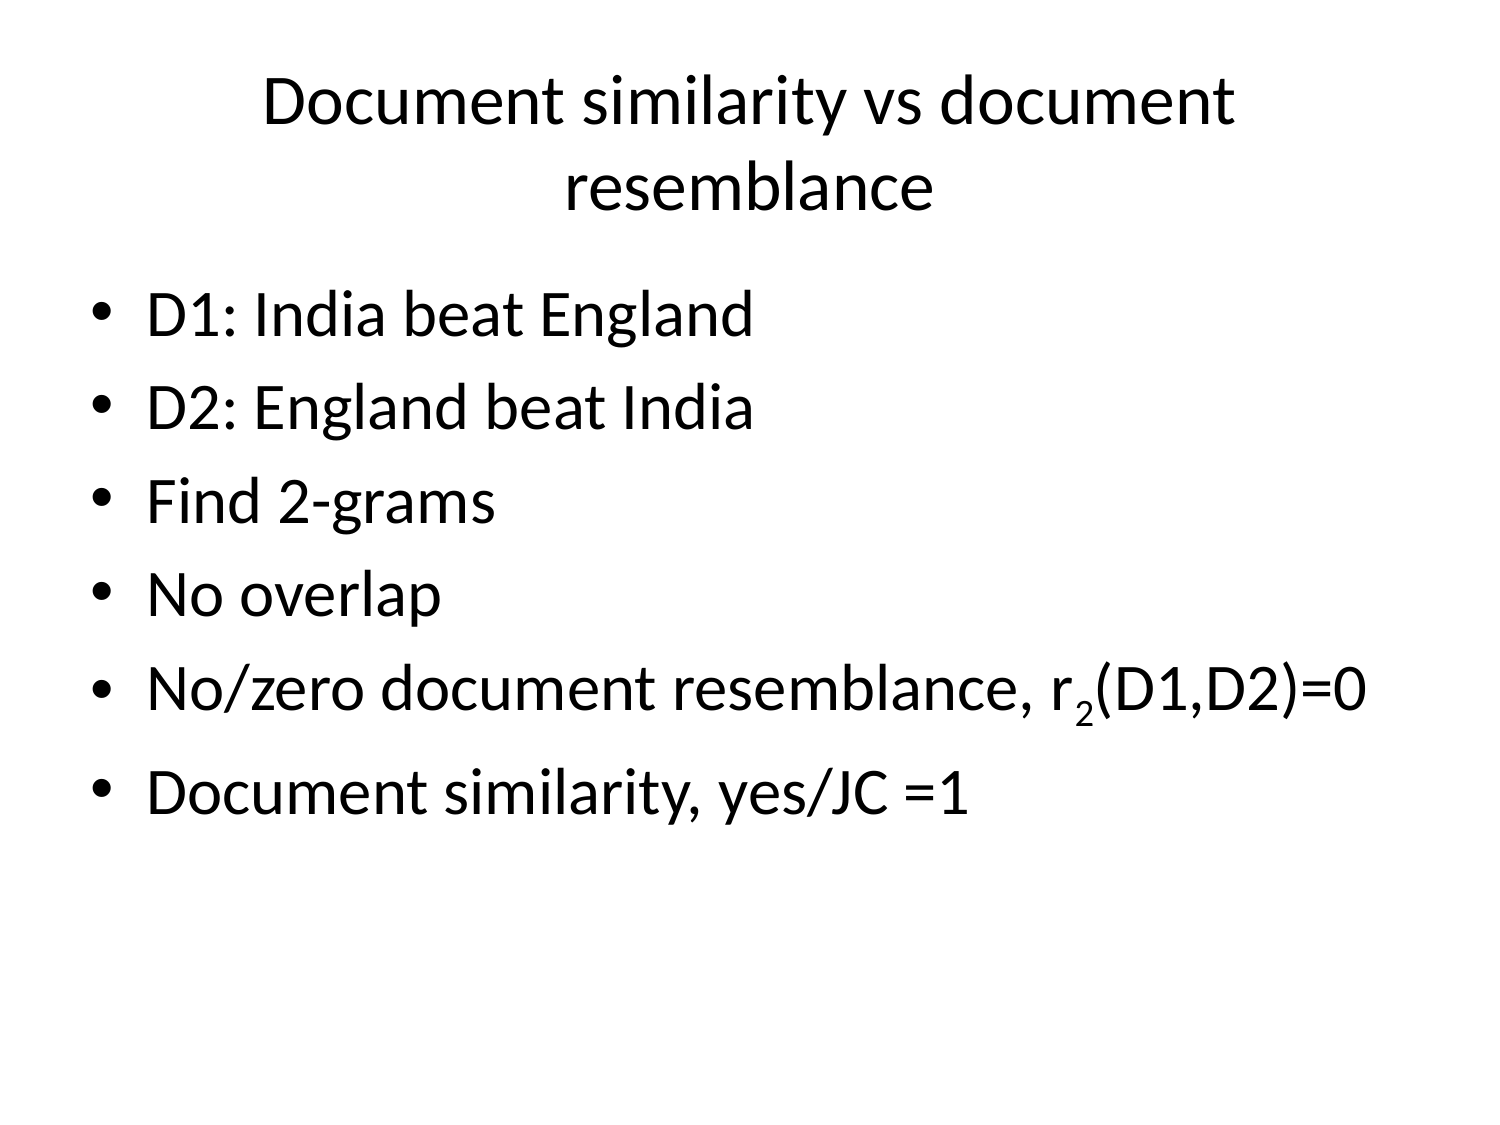

# Document similarity vs document resemblance
D1: India beat England
D2: England beat India
Find 2-grams
No overlap
No/zero document resemblance, r2(D1,D2)=0
Document similarity, yes/JC =1